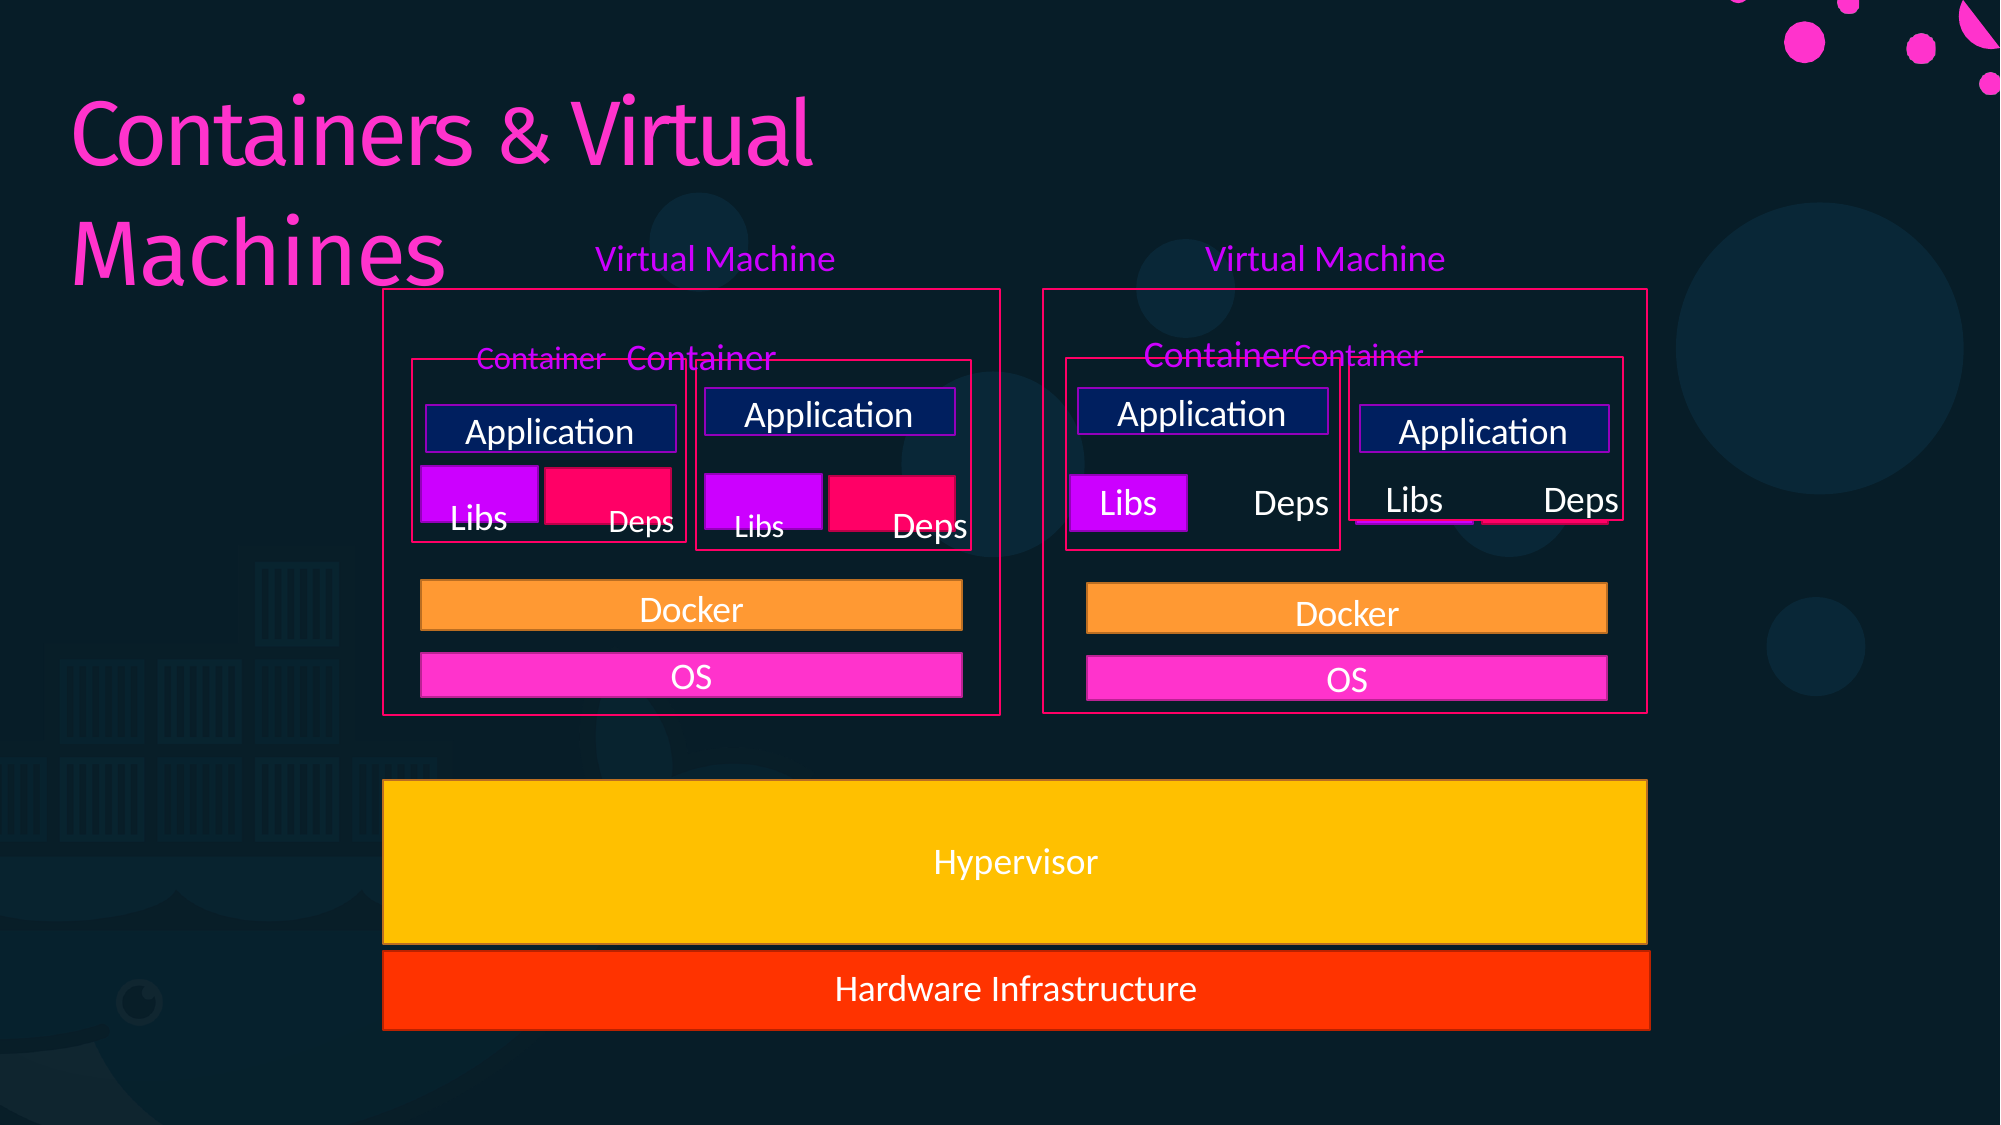

# Containers & Virtual Machines

Virtual Machine  Container	Container
Virtual Machine  Container	Container

Libs	Deps

Libs	Deps

Libs	Deps
Application
Application
Application
Application

Libs	Deps
Docker
Docker

OS
OS

Hypervisor

Hardware Infrastructure

OS

Hardware Infrastructure